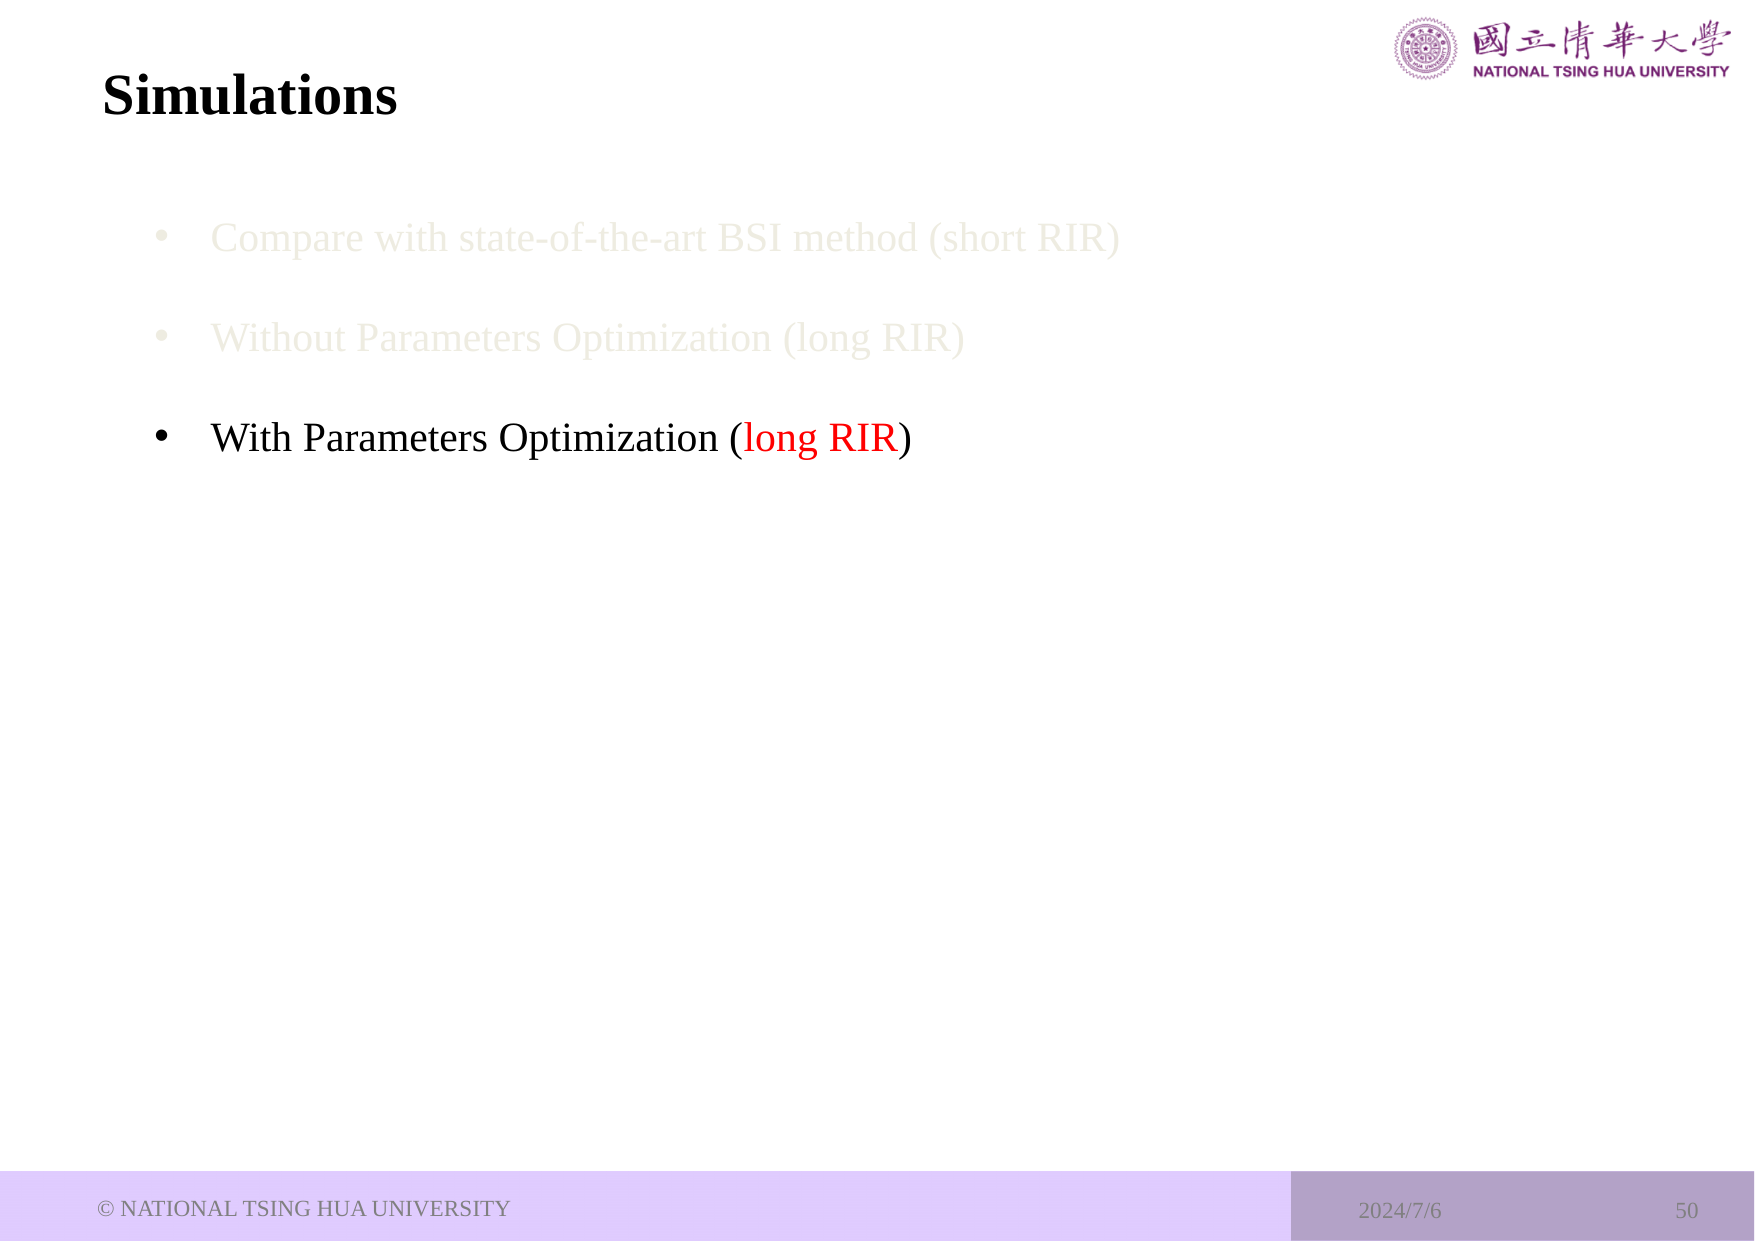

# Simulations
Compare with state-of-the-art BSI method (short RIR)

Without Parameters Optimization (long RIR)

With Parameters Optimization (long RIR)
© NATIONAL TSING HUA UNIVERSITY
2024/7/6
50